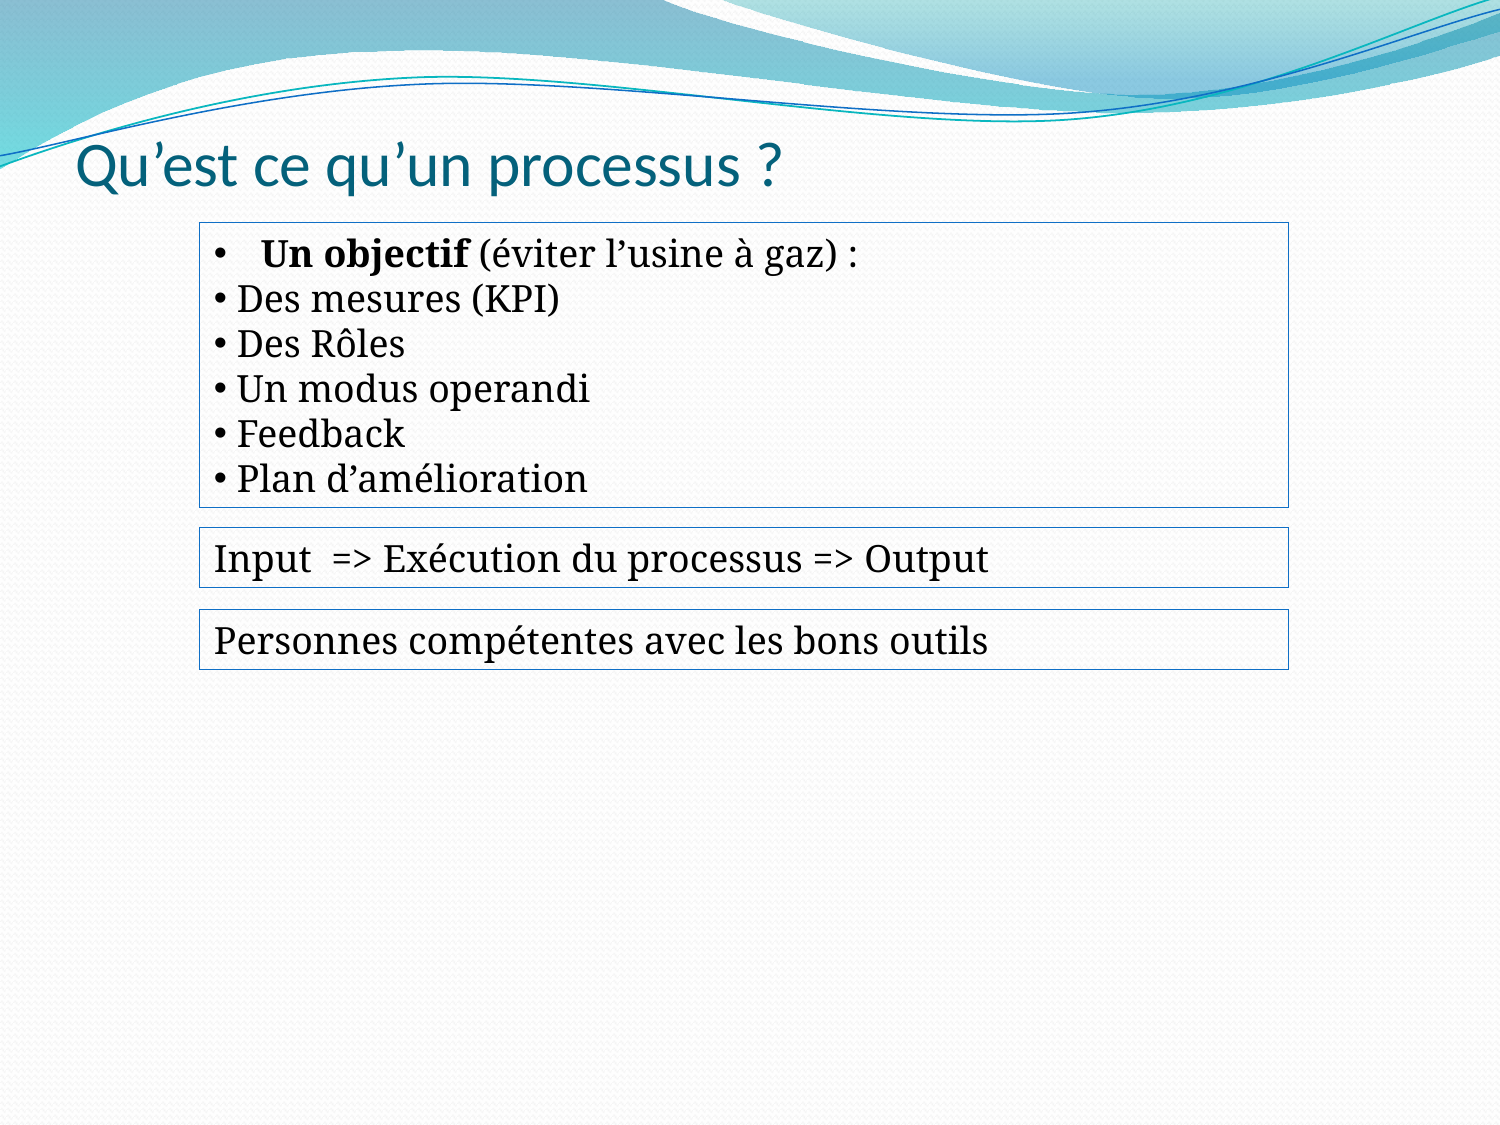

# Qu’est ce qu’un processus ?
Un objectif (éviter l’usine à gaz) :
 Des mesures (KPI)
 Des Rôles
 Un modus operandi
 Feedback
 Plan d’amélioration
Input  => Exécution du processus => Output
Personnes compétentes avec les bons outils